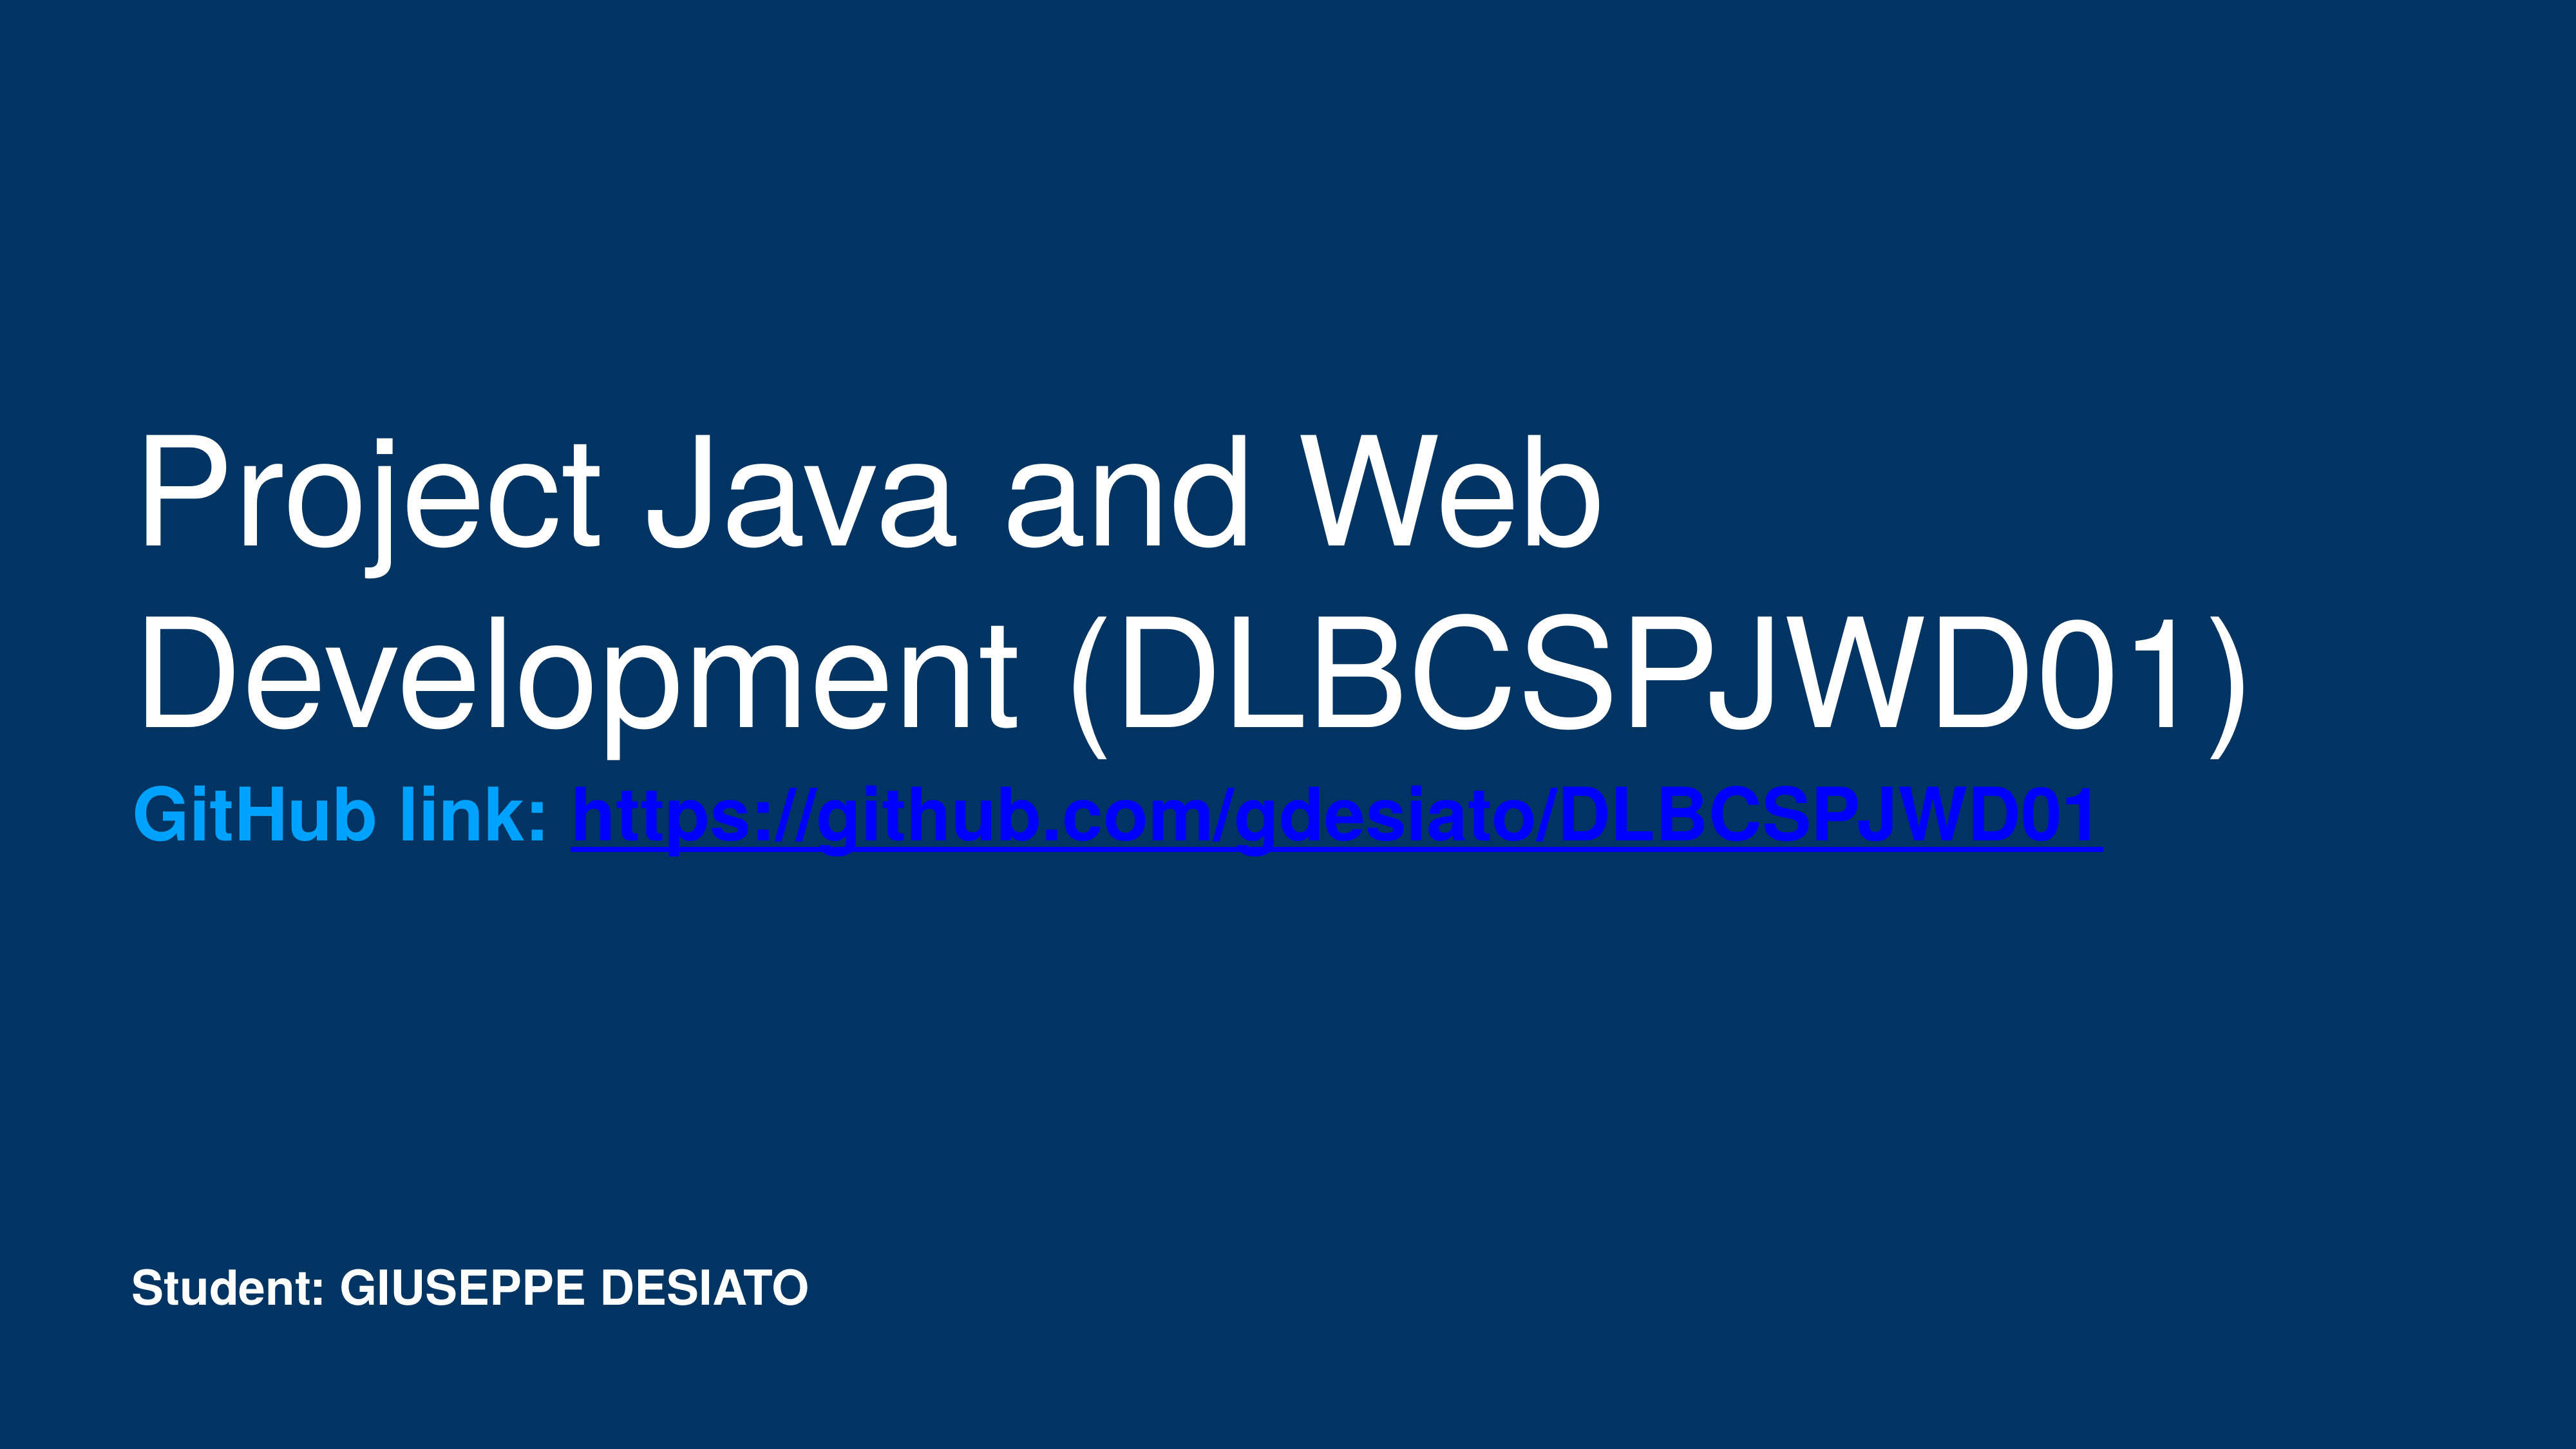

# Project Java and Web Development (DLBCSPJWD01)
GitHub link: https://github.com/gdesiato/DLBCSPJWD01
Student: GIUSEPPE DESIATO